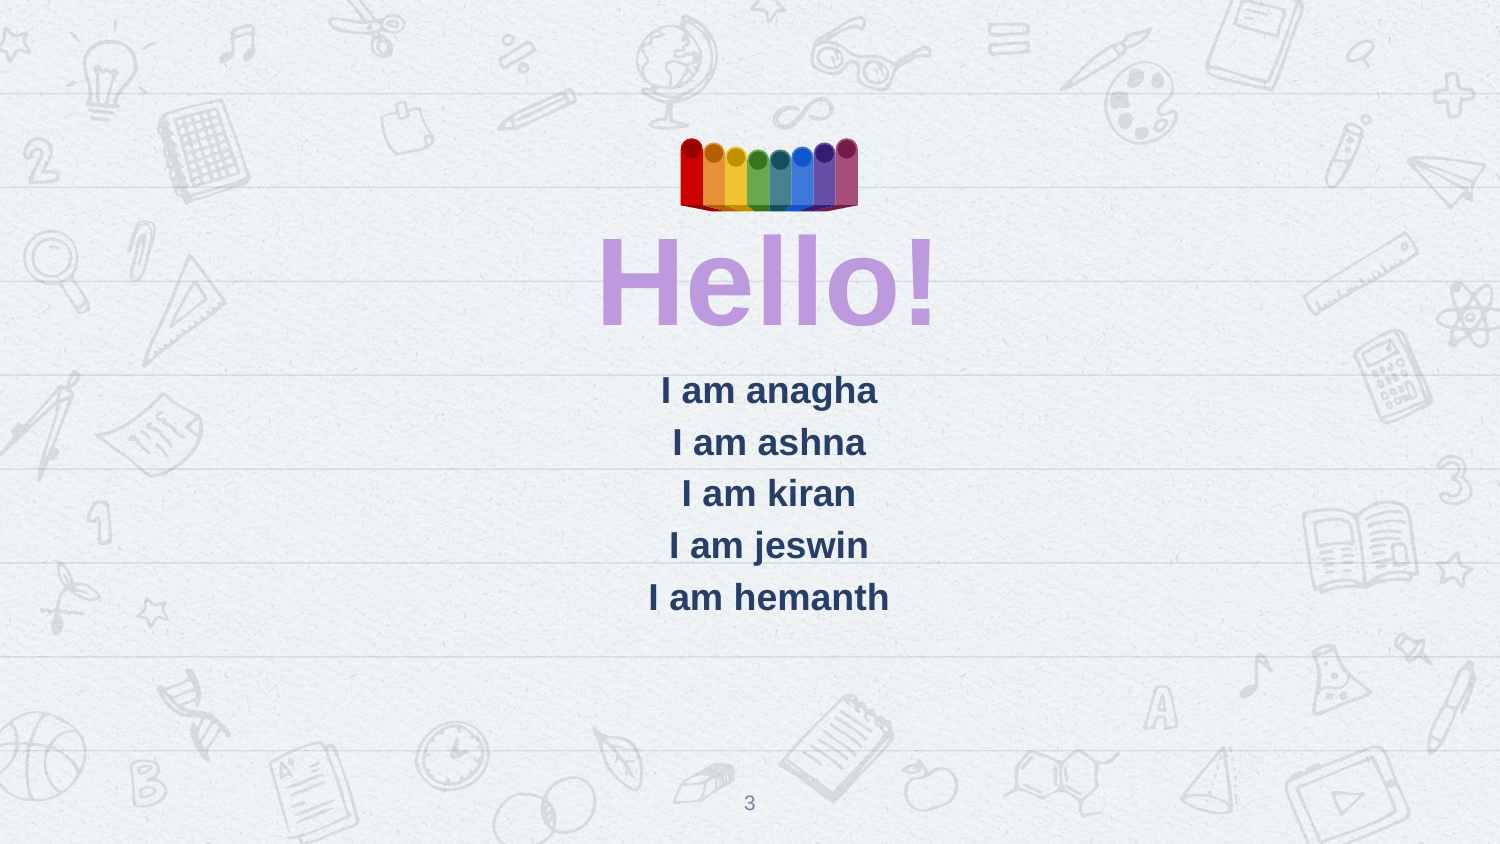

Hello!
I am anagha
I am ashna
I am kiran
I am jeswin
I am hemanth

3